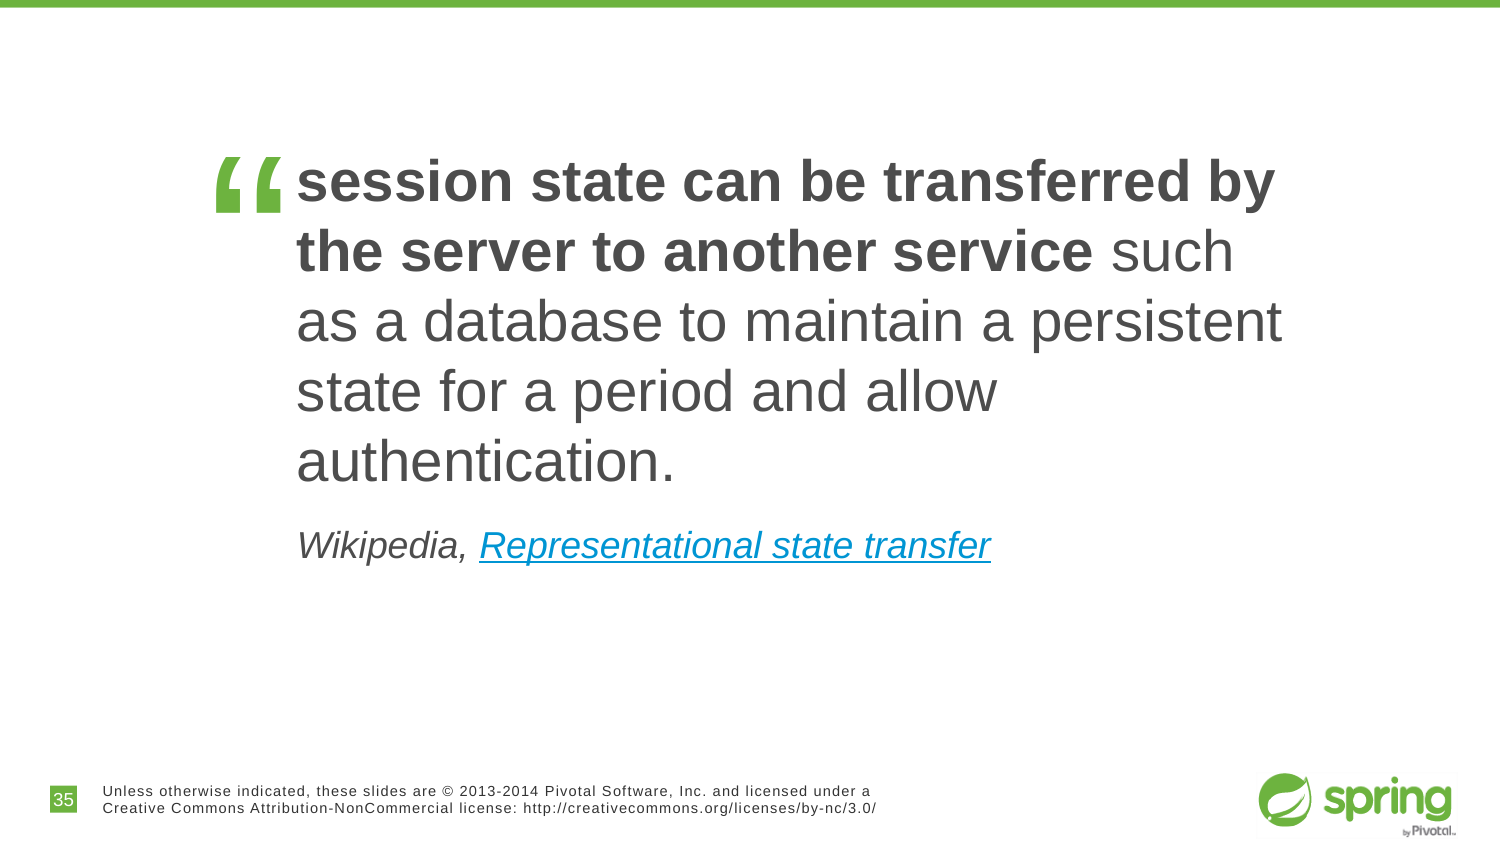

#
“
session state can be transferred by the server to another service such as a database to maintain a persistent state for a period and allow authentication.
Wikipedia, Representational state transfer